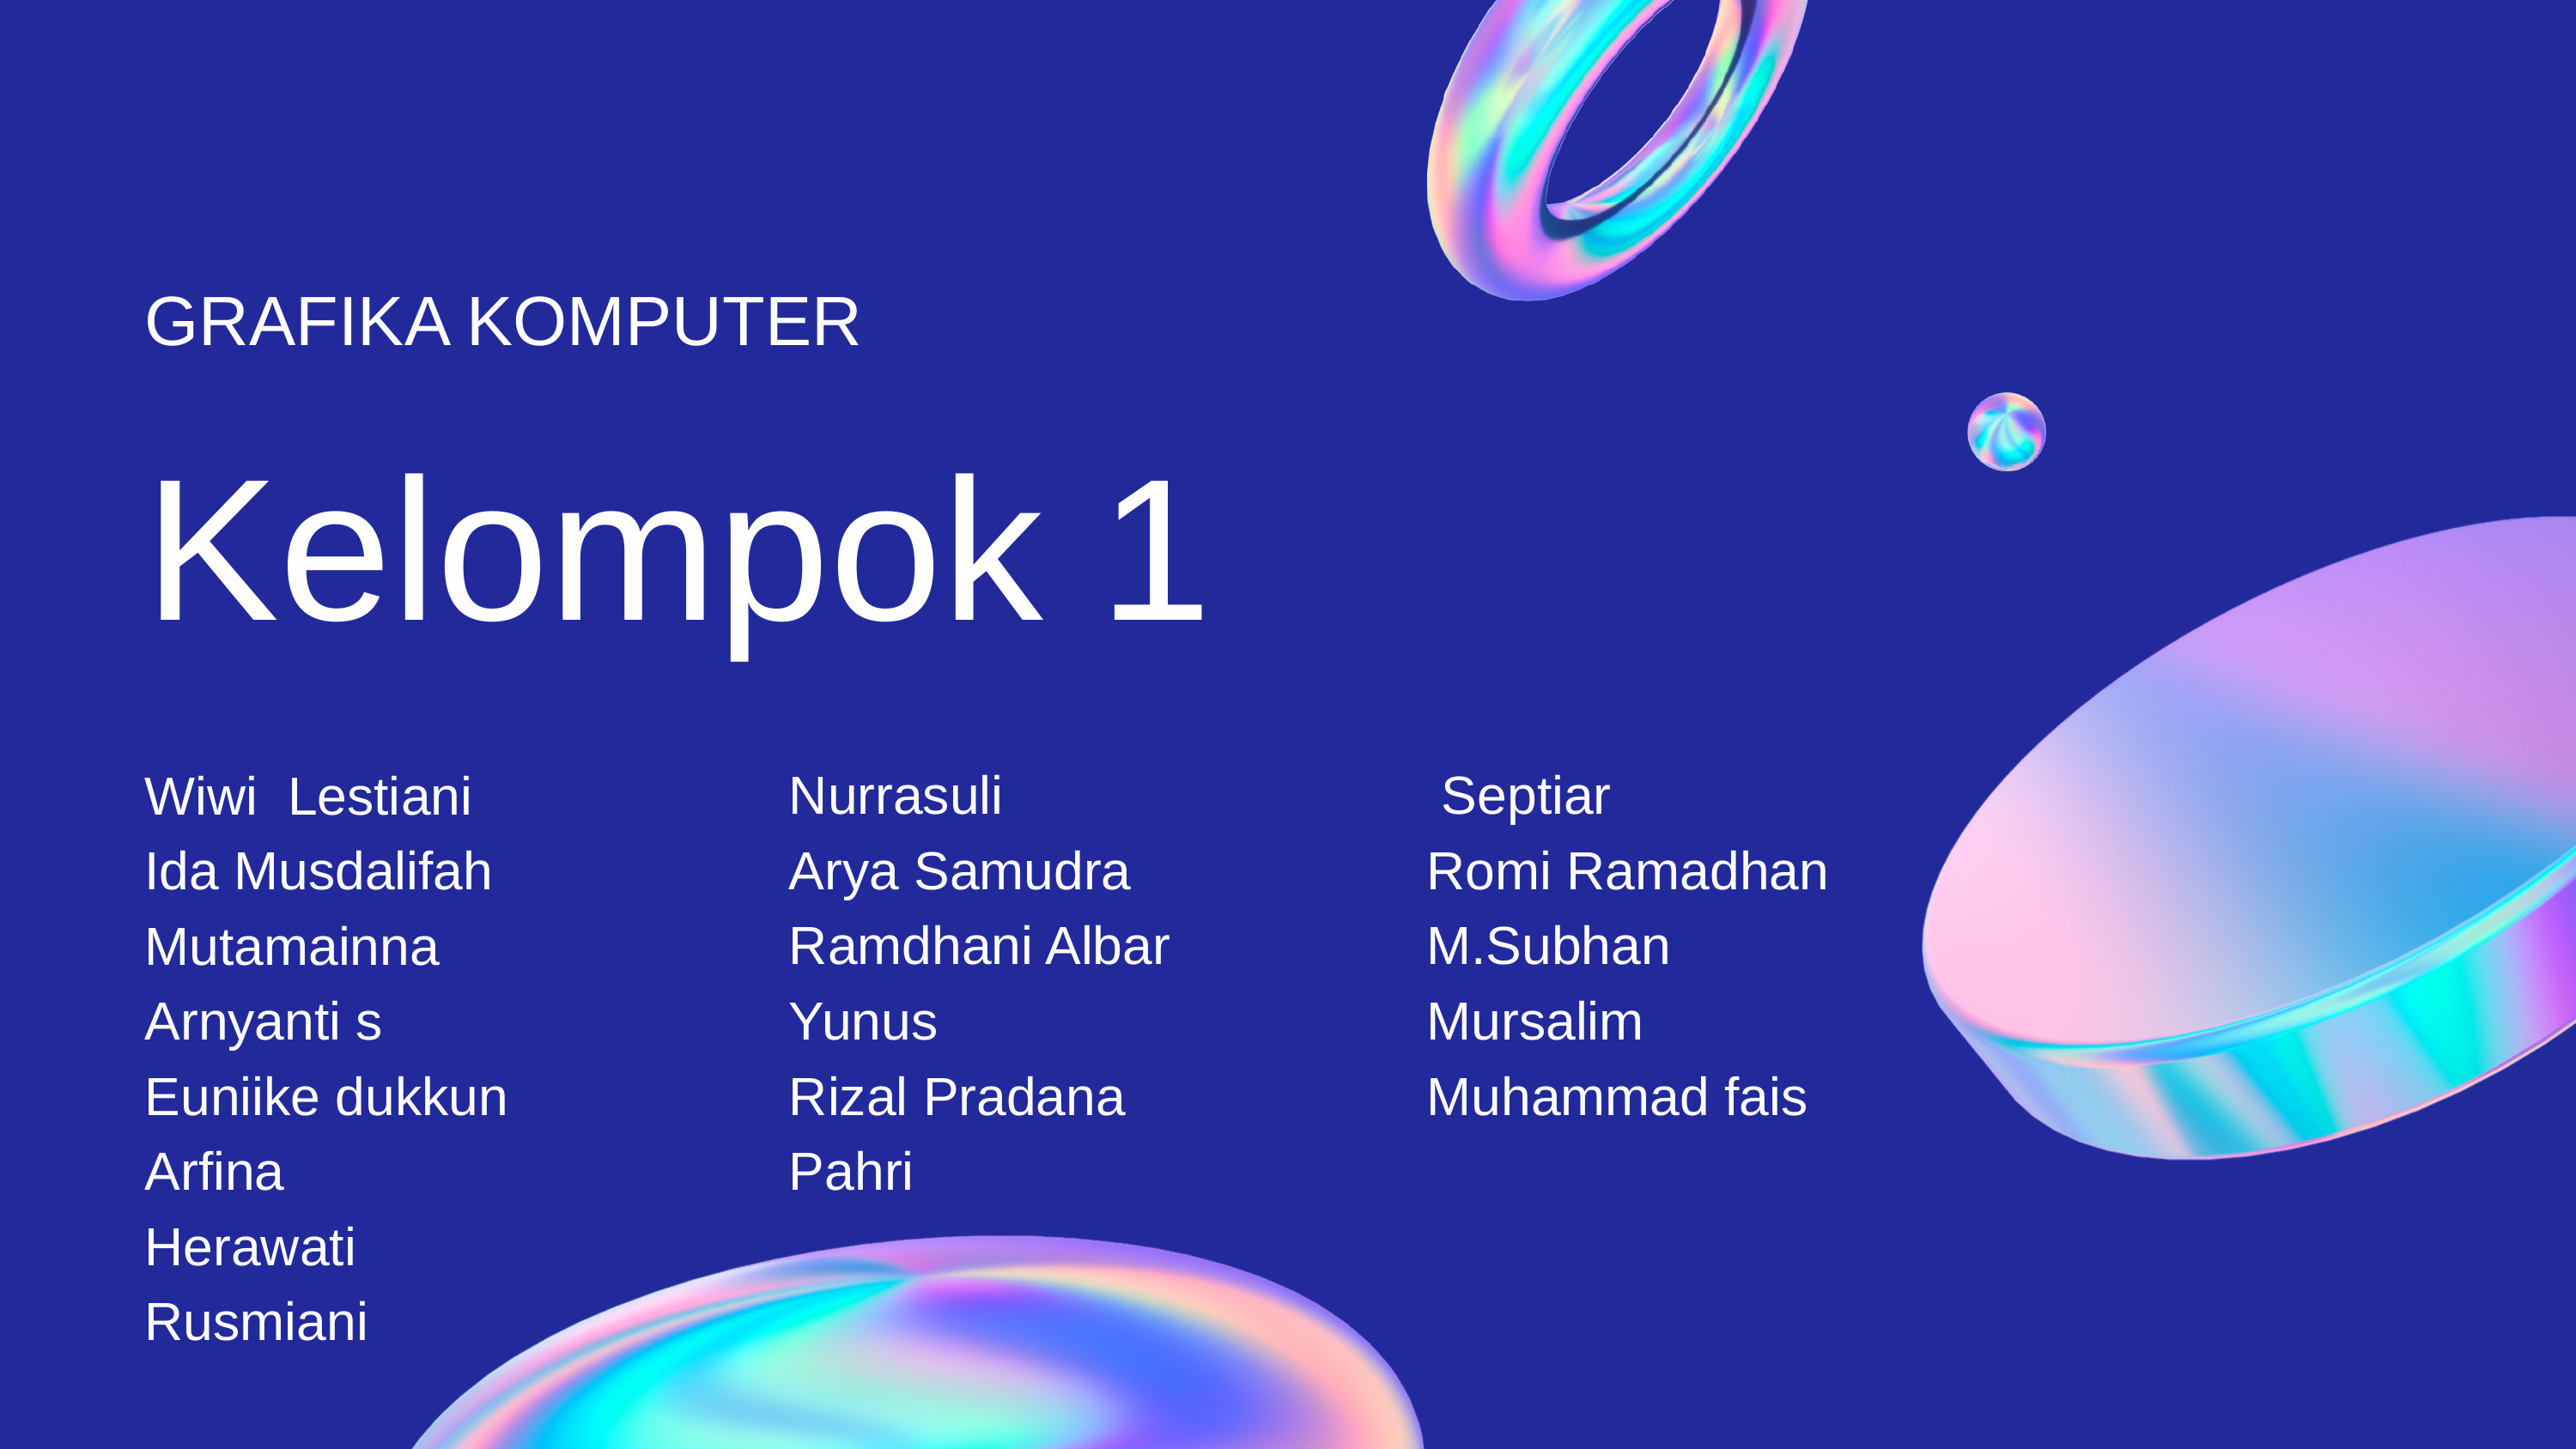

GRAFIKA KOMPUTER

Kelompok 1

Wiwi  Lestiani
Ida Musdalifah
Mutamainna
Arnyanti s
Euniike dukkun
Arfina
Herawati
Rusmiani
Nurrasuli
Arya Samudra
Ramdhani Albar
Yunus
Rizal Pradana
Pahri

 Septiar
Romi Ramadhan
M.Subhan
Mursalim
Muhammad fais